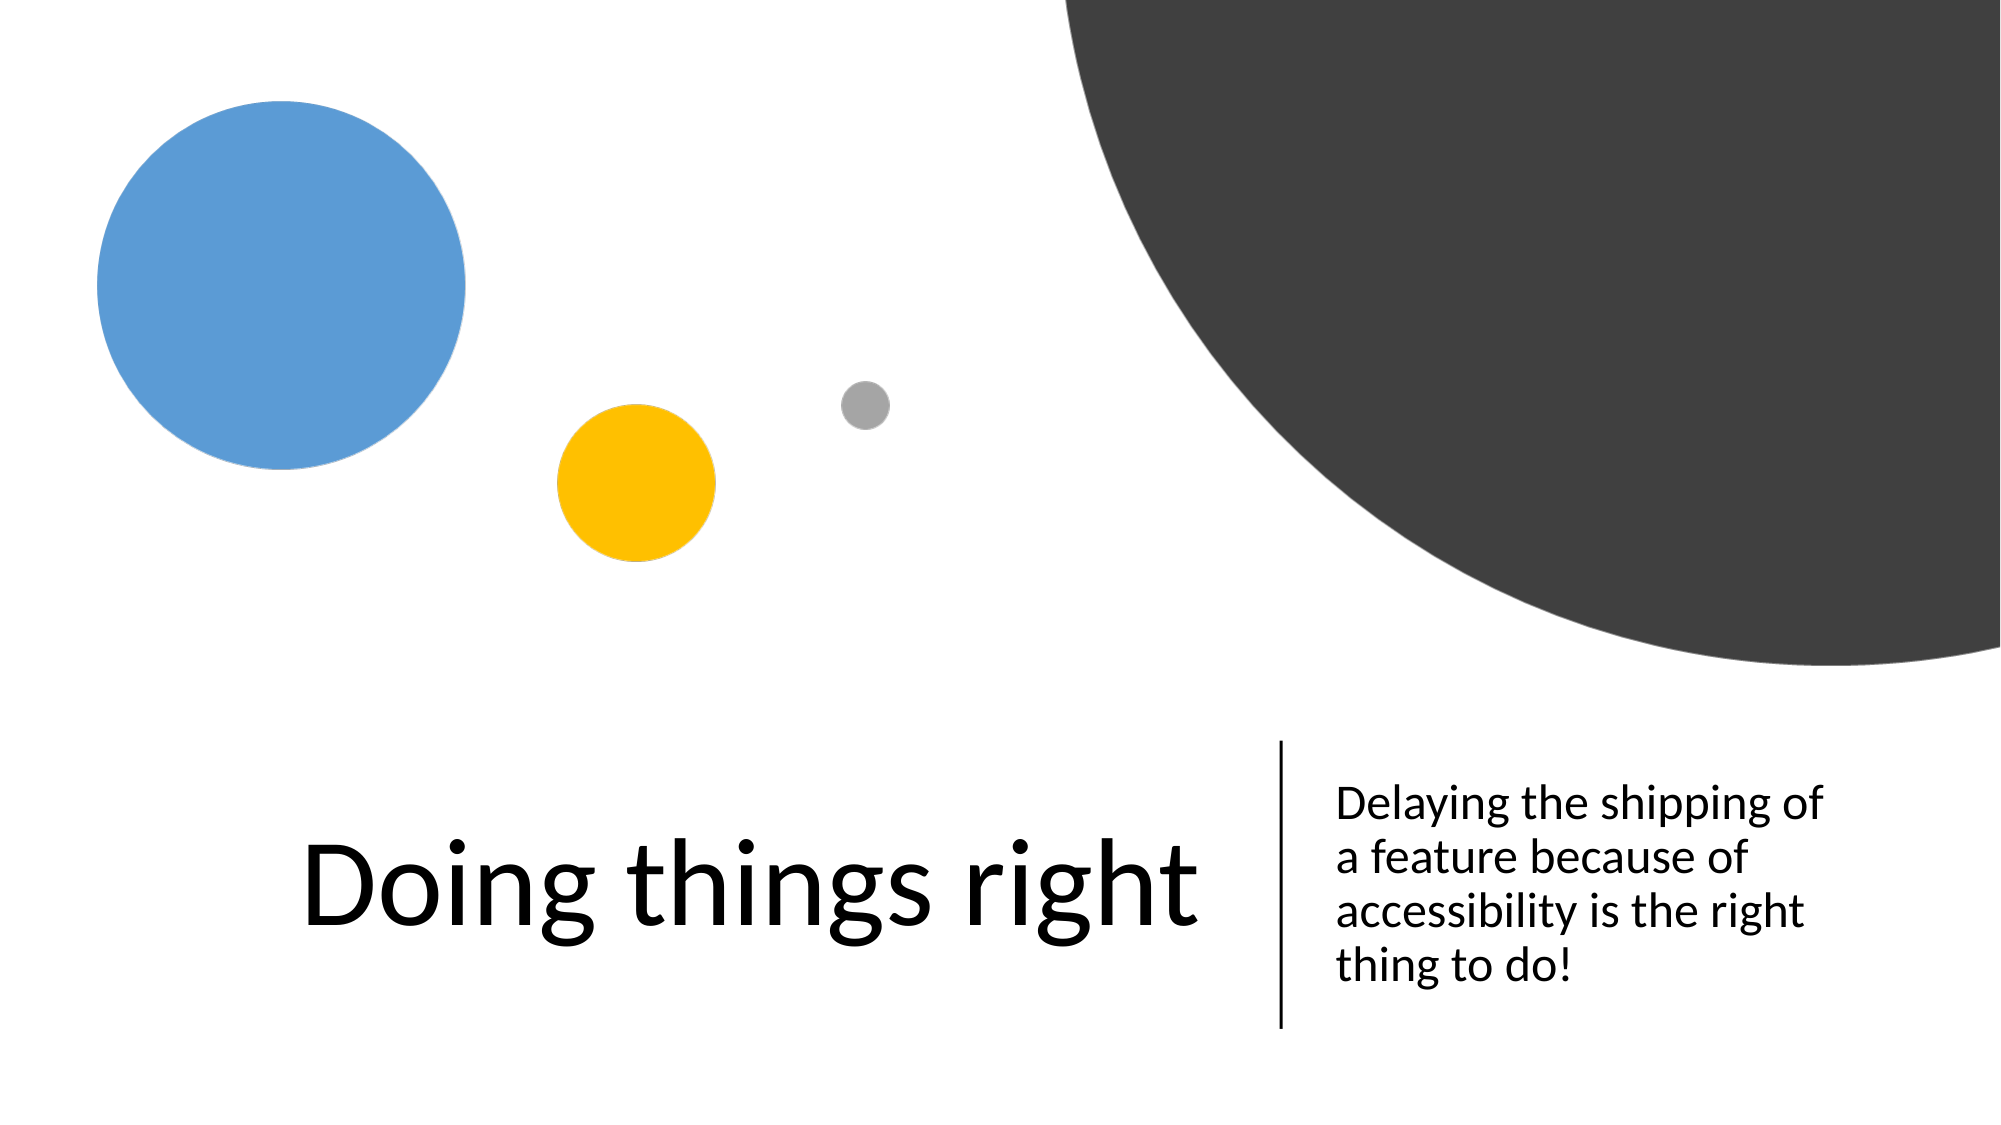

# Doing things right
Delaying the shipping of a feature because of accessibility is the right thing to do!